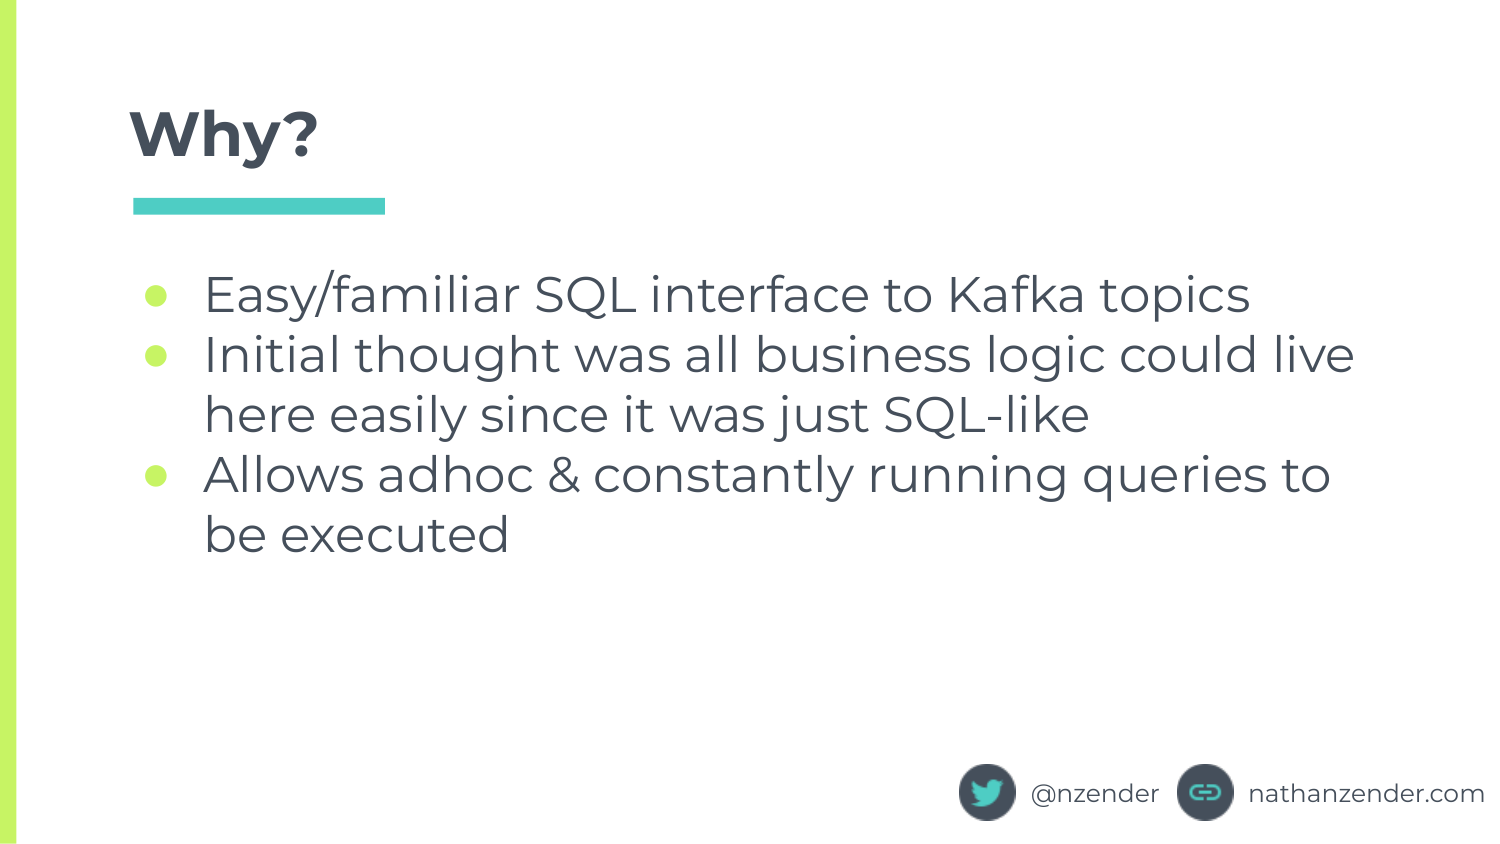

# Why?
Easy/familiar SQL interface to Kafka topics
Initial thought was all business logic could live here easily since it was just SQL-like
Allows adhoc & constantly running queries to be executed